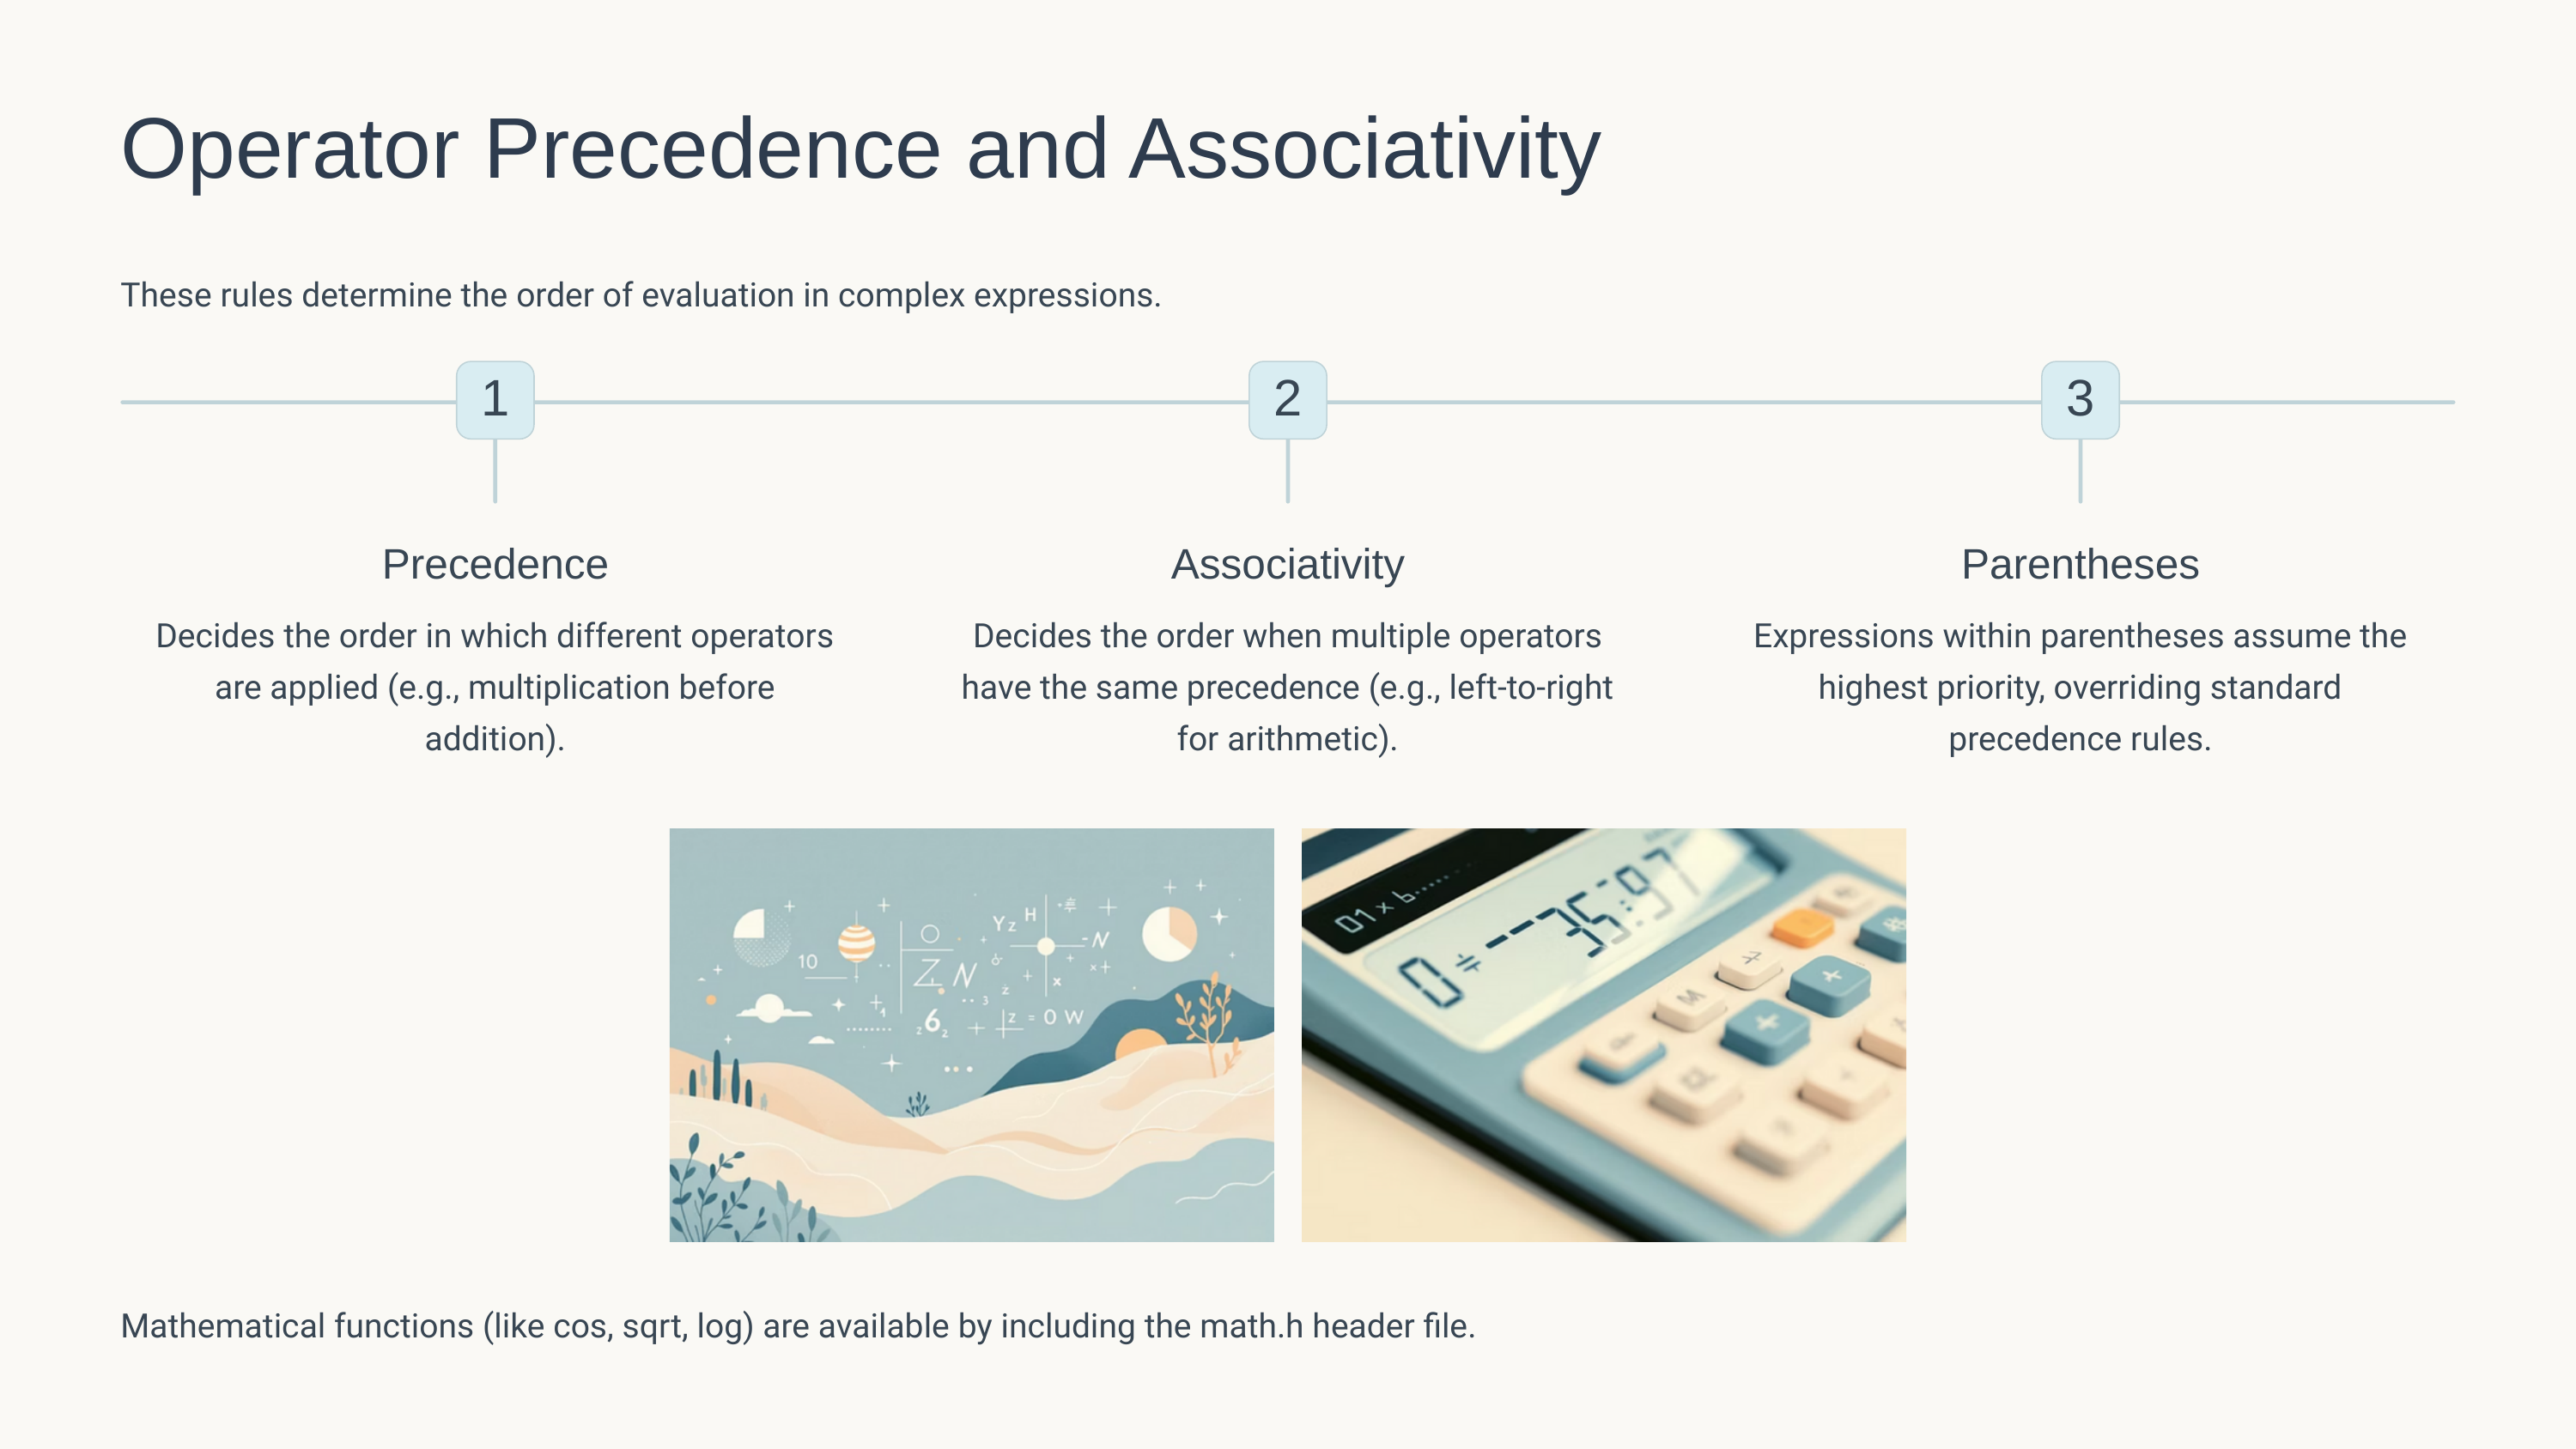

Operator Precedence and Associativity
These rules determine the order of evaluation in complex expressions.

1
2
3

Precedence
Associativity
Parentheses
Decides the order in which different operators are applied (e.g., multiplication before addition).
Decides the order when multiple operators have the same precedence (e.g., left-to-right for arithmetic).
Expressions within parentheses assume the highest priority, overriding standard precedence rules.

Mathematical functions (like cos, sqrt, log) are available by including the math.h header file.